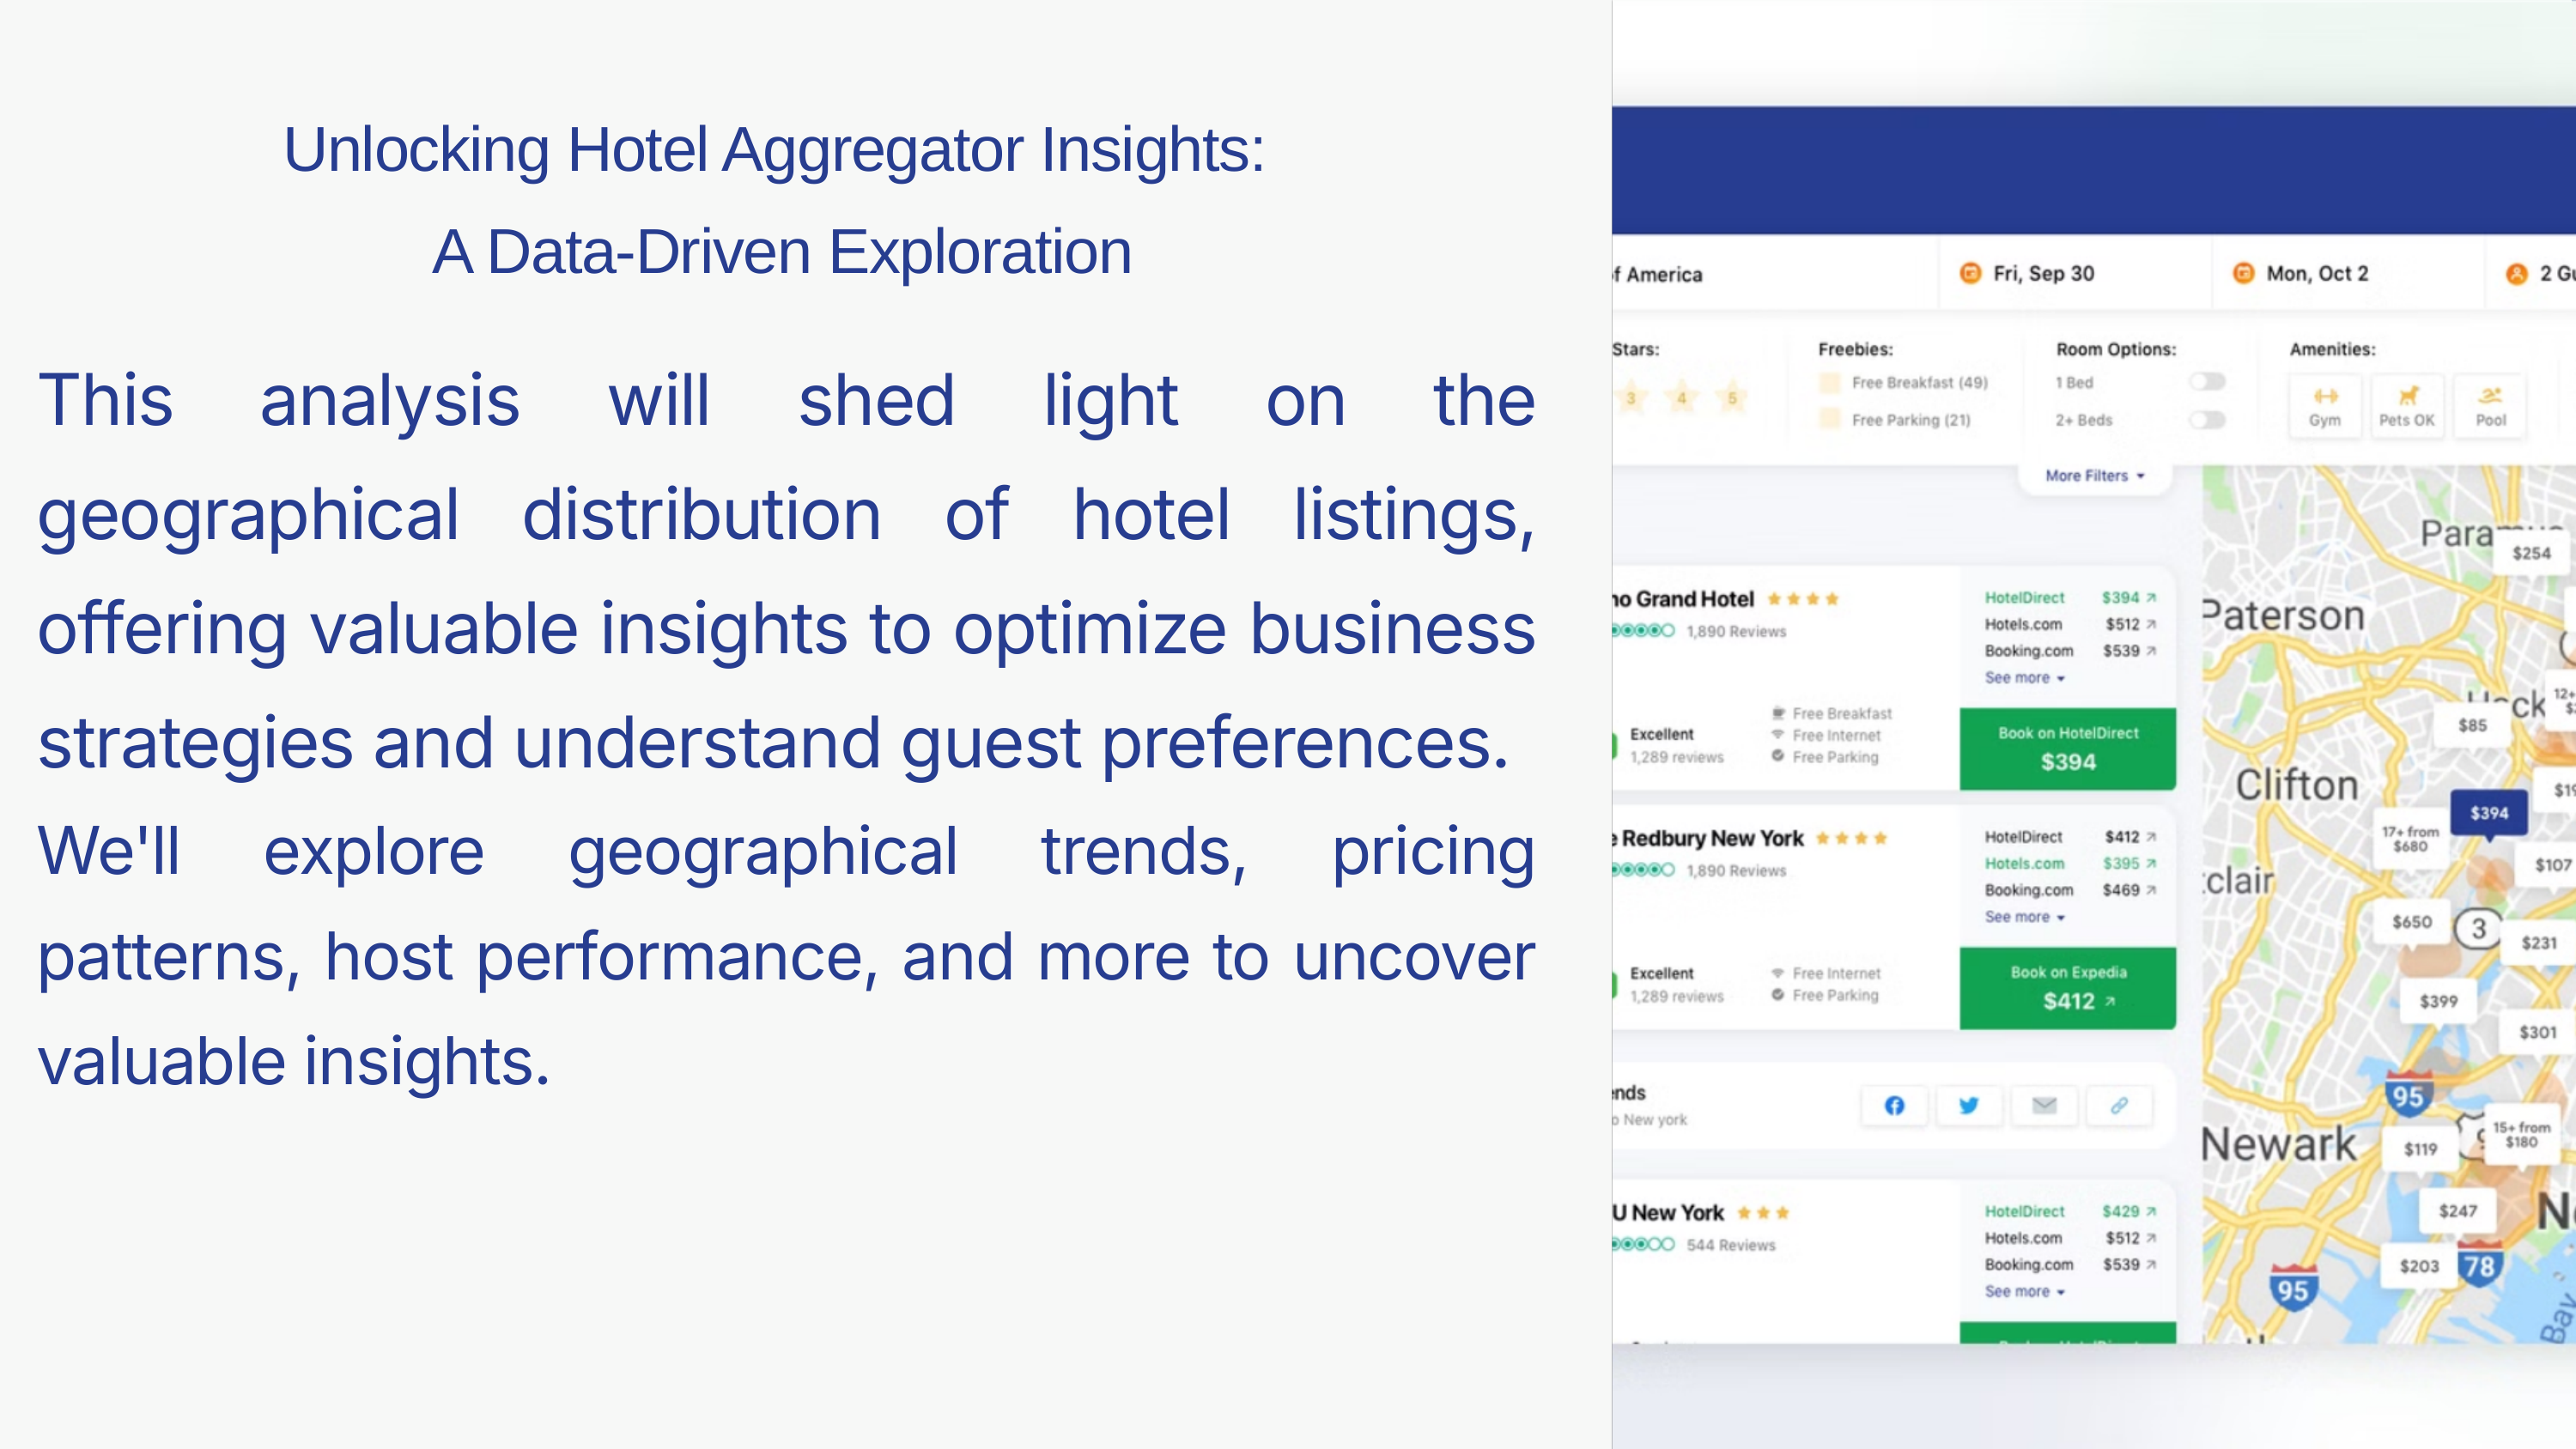

Unlocking Hotel Aggregator Insights:
A Data-Driven Exploration
This analysis will shed light on the geographical distribution of hotel listings, offering valuable insights to optimize business strategies and understand guest preferences.
We'll explore geographical trends, pricing patterns, host performance, and more to uncover valuable insights.